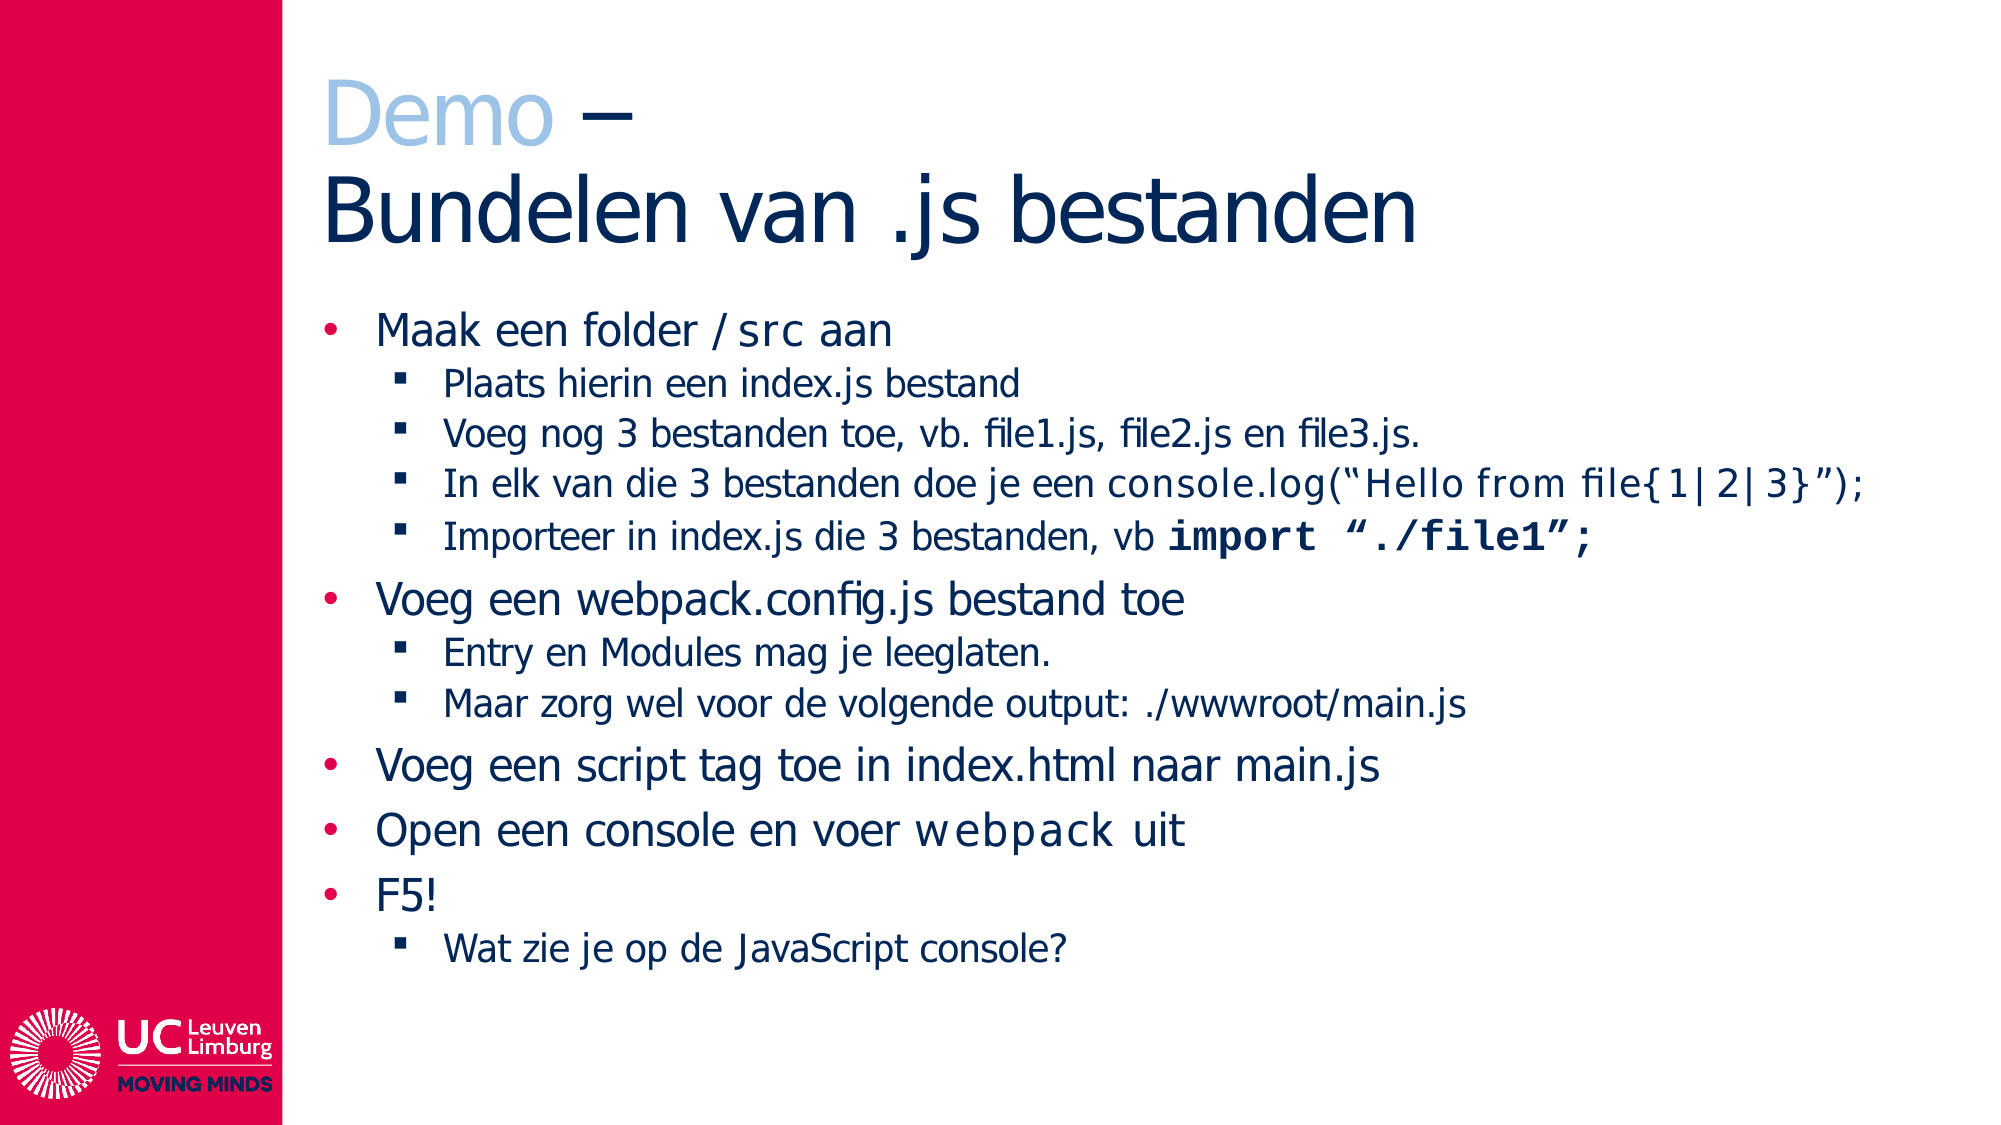

# Demo – Bundelen van .js bestanden
Maak een folder /src aan
Plaats hierin een index.js bestand
Voeg nog 3 bestanden toe, vb. file1.js, file2.js en file3.js.
In elk van die 3 bestanden doe je een console.log(“Hello from file{1|2|3}”);
Importeer in index.js die 3 bestanden, vb import “./file1”;
Voeg een webpack.config.js bestand toe
Entry en Modules mag je leeglaten.
Maar zorg wel voor de volgende output: ./wwwroot/main.js
Voeg een script tag toe in index.html naar main.js
Open een console en voer webpack uit
F5!
Wat zie je op de JavaScript console?